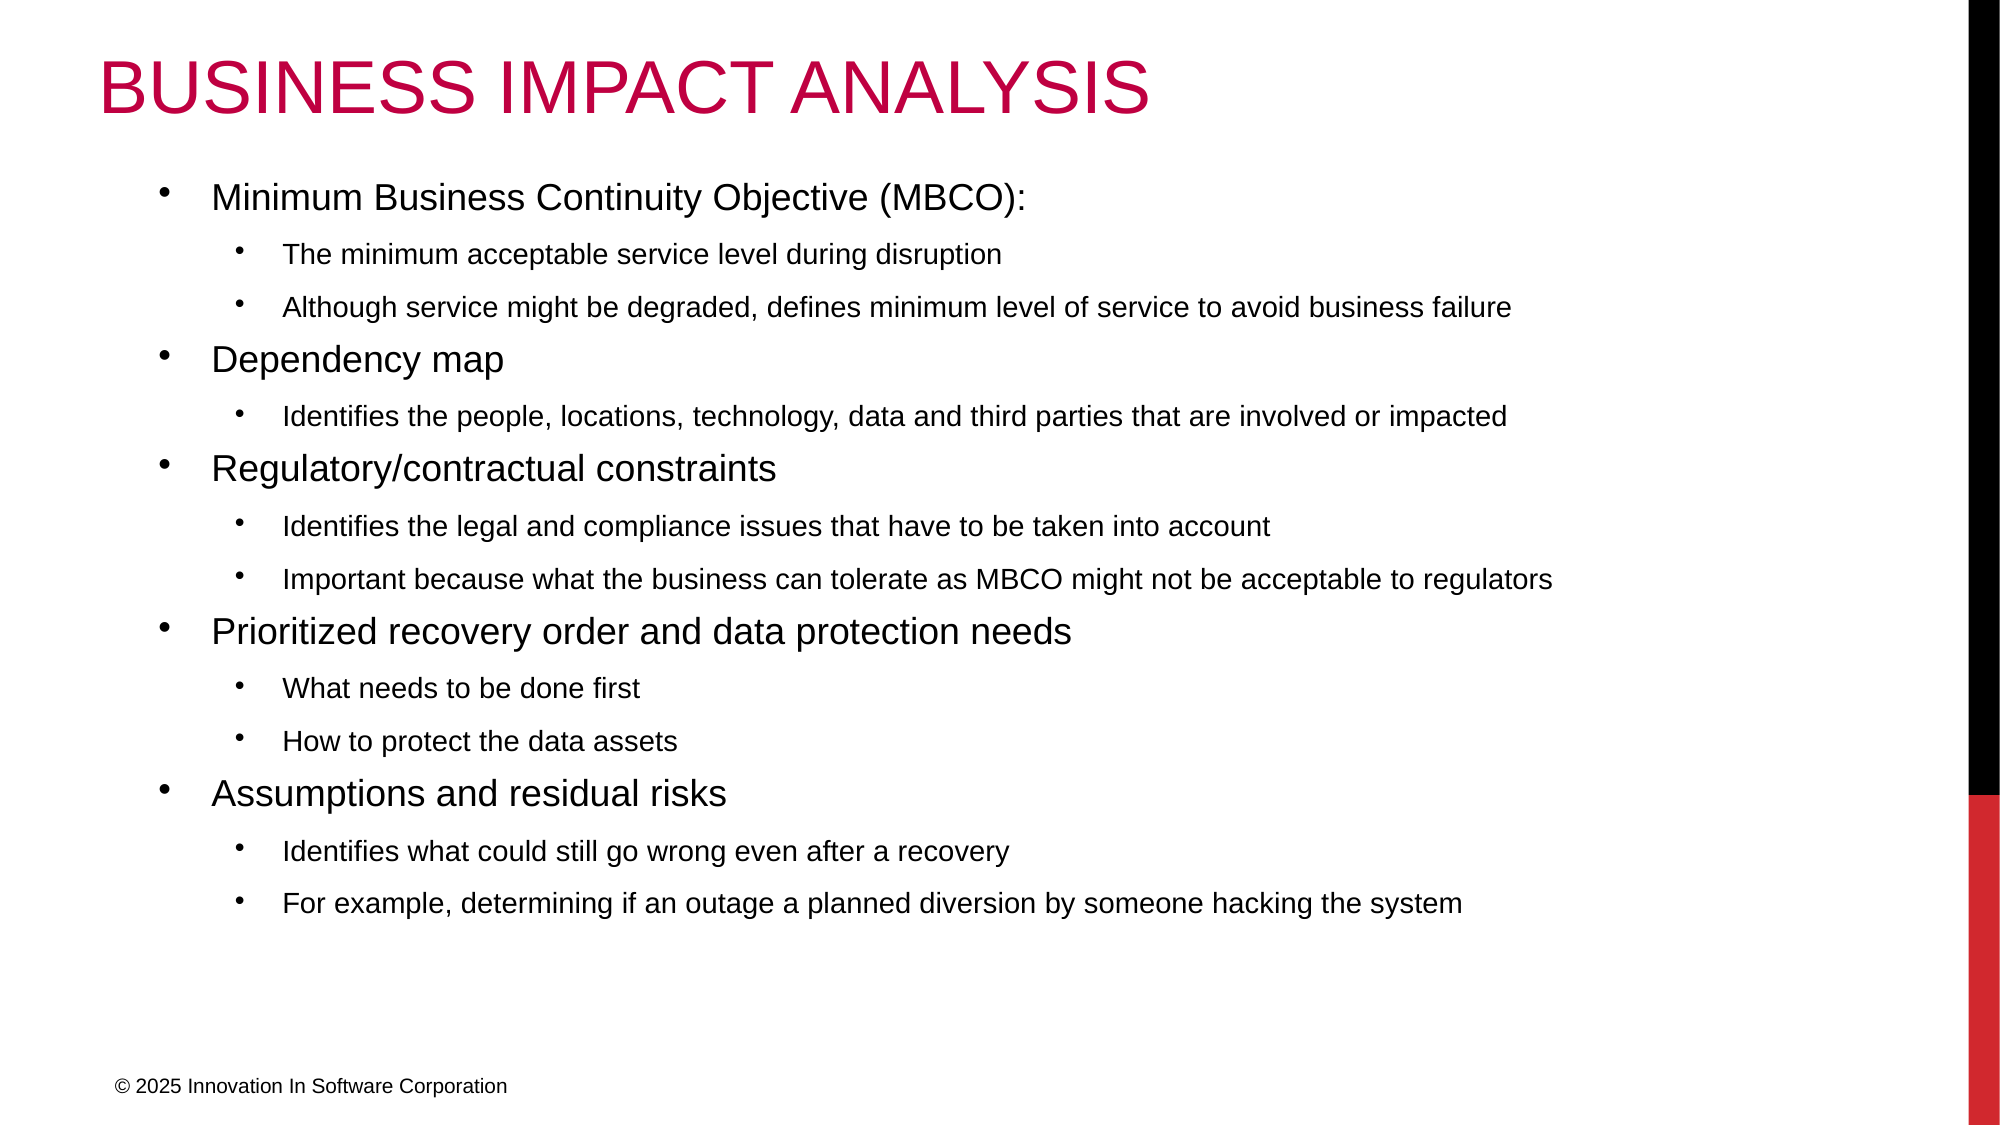

# Business Impact Analysis
Minimum Business Continuity Objective (MBCO):
The minimum acceptable service level during disruption
Although service might be degraded, defines minimum level of service to avoid business failure
Dependency map
Identifies the people, locations, technology, data and third parties that are involved or impacted
Regulatory/contractual constraints
Identifies the legal and compliance issues that have to be taken into account
Important because what the business can tolerate as MBCO might not be acceptable to regulators
Prioritized recovery order and data protection needs
What needs to be done first
How to protect the data assets
Assumptions and residual risks
Identifies what could still go wrong even after a recovery
For example, determining if an outage a planned diversion by someone hacking the system
© 2025 Innovation In Software Corporation